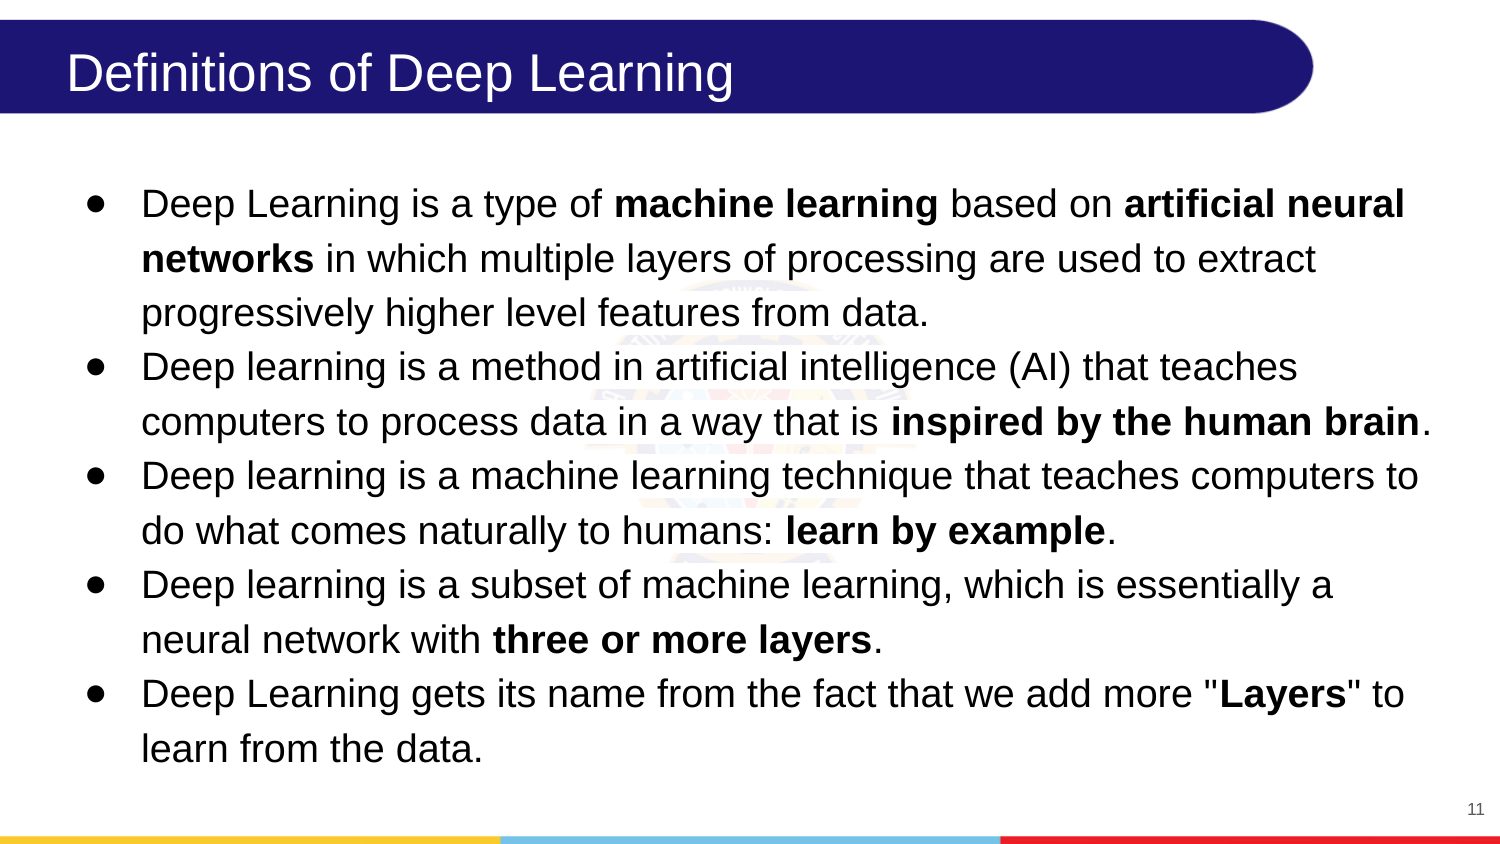

# Definitions of Deep Learning
Deep Learning is a type of machine learning based on artificial neural networks in which multiple layers of processing are used to extract progressively higher level features from data.
Deep learning is a method in artificial intelligence (AI) that teaches computers to process data in a way that is inspired by the human brain.
Deep learning is a machine learning technique that teaches computers to do what comes naturally to humans: learn by example.
Deep learning is a subset of machine learning, which is essentially a neural network with three or more layers.
Deep Learning gets its name from the fact that we add more "Layers" to learn from the data.
11